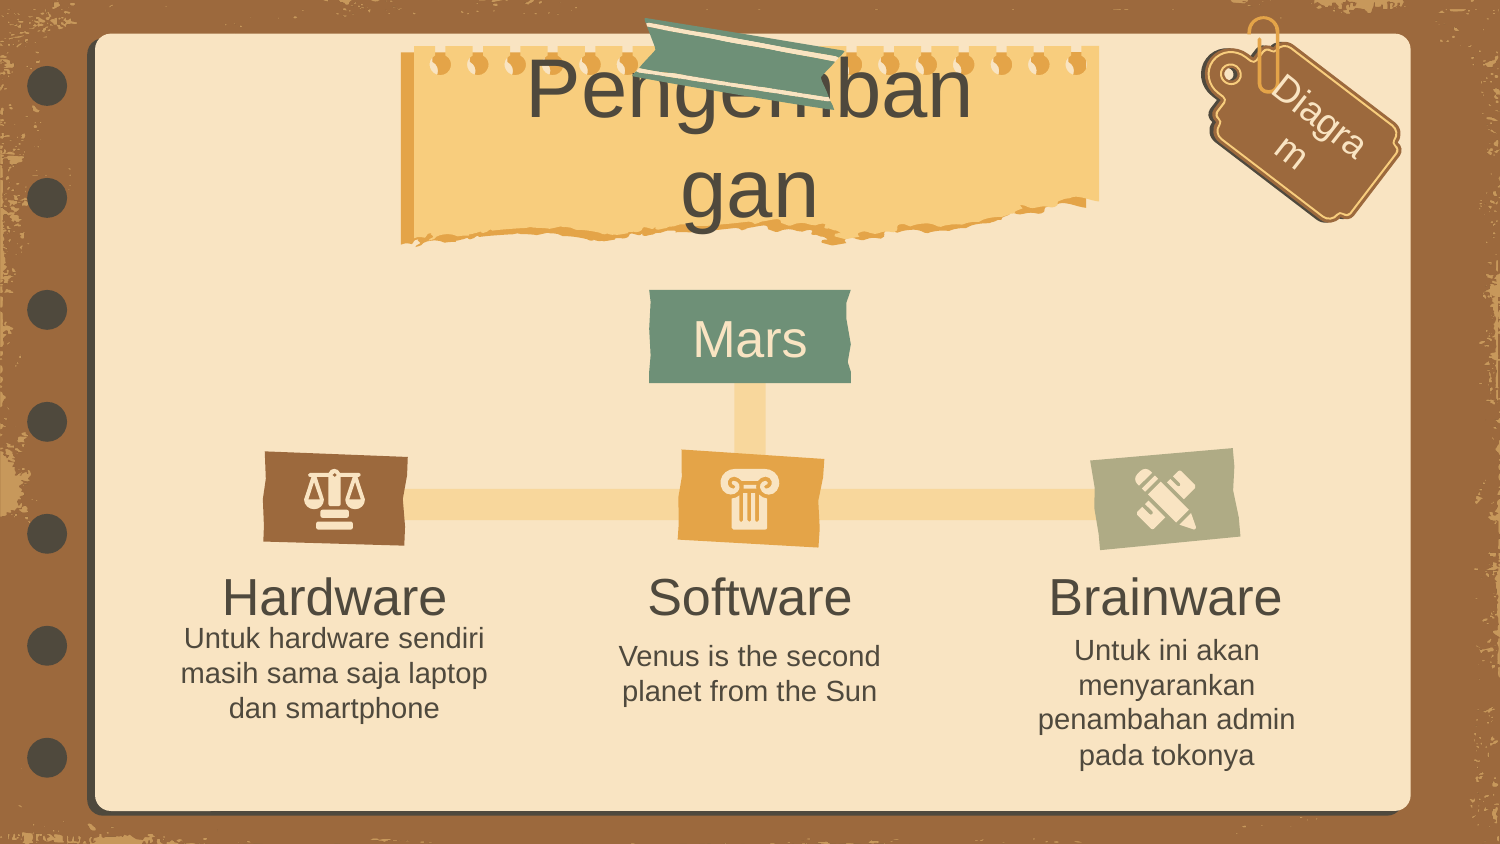

Diagram
# Pengembangan
Mars

Hardware
Software
Brainware
Untuk hardware sendiri masih sama saja laptop dan smartphone
Venus is the second planet from the Sun
Untuk ini akan menyarankan penambahan admin pada tokonya